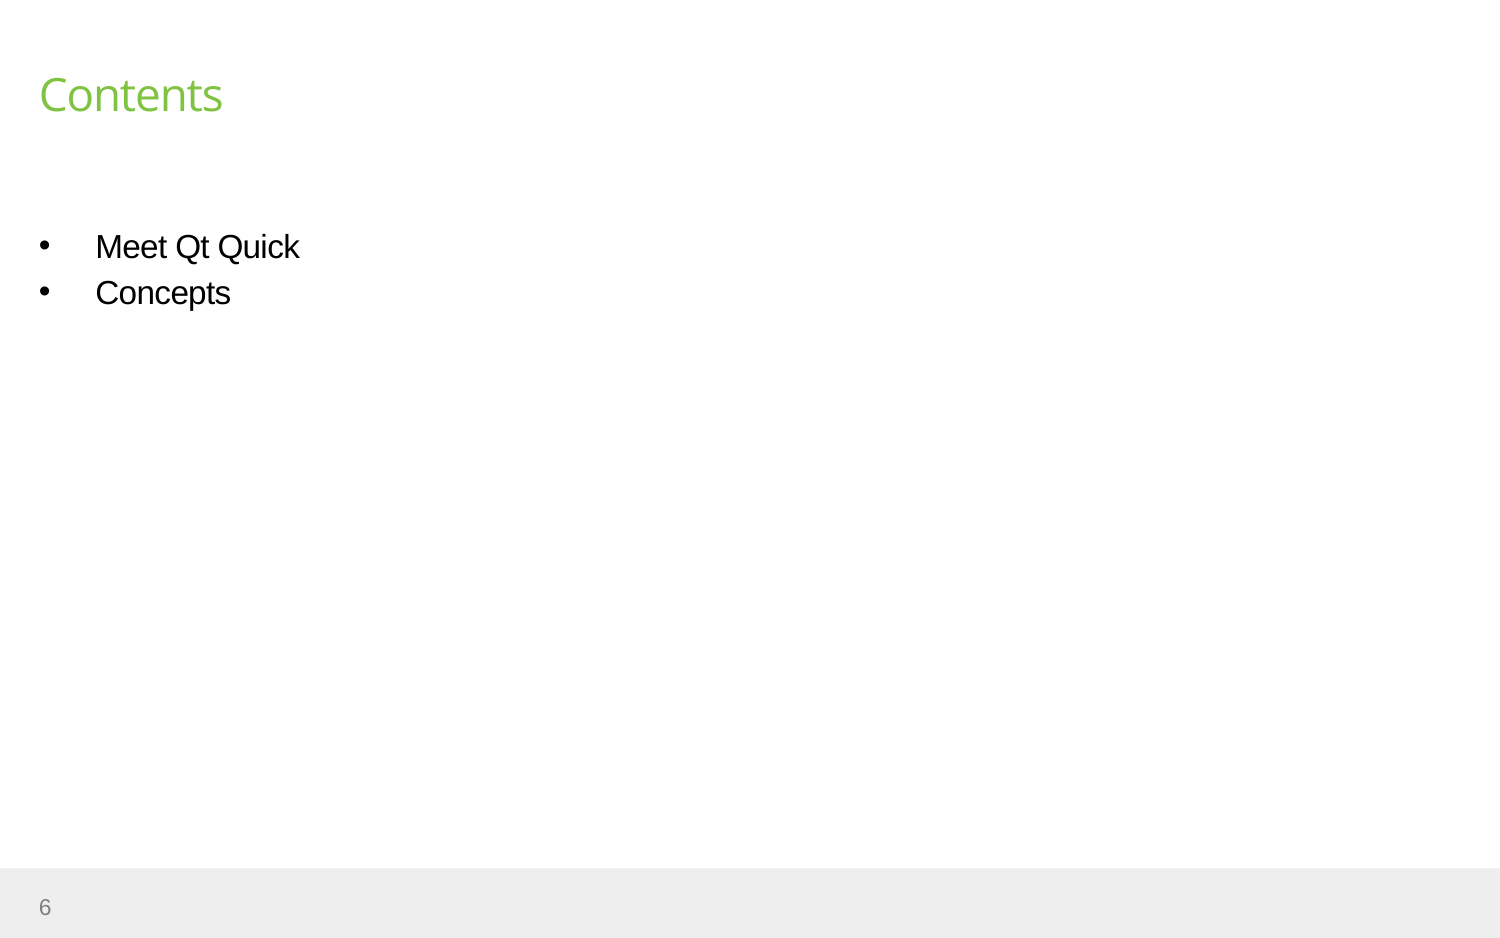

# Contents
Meet Qt Quick
Concepts
6